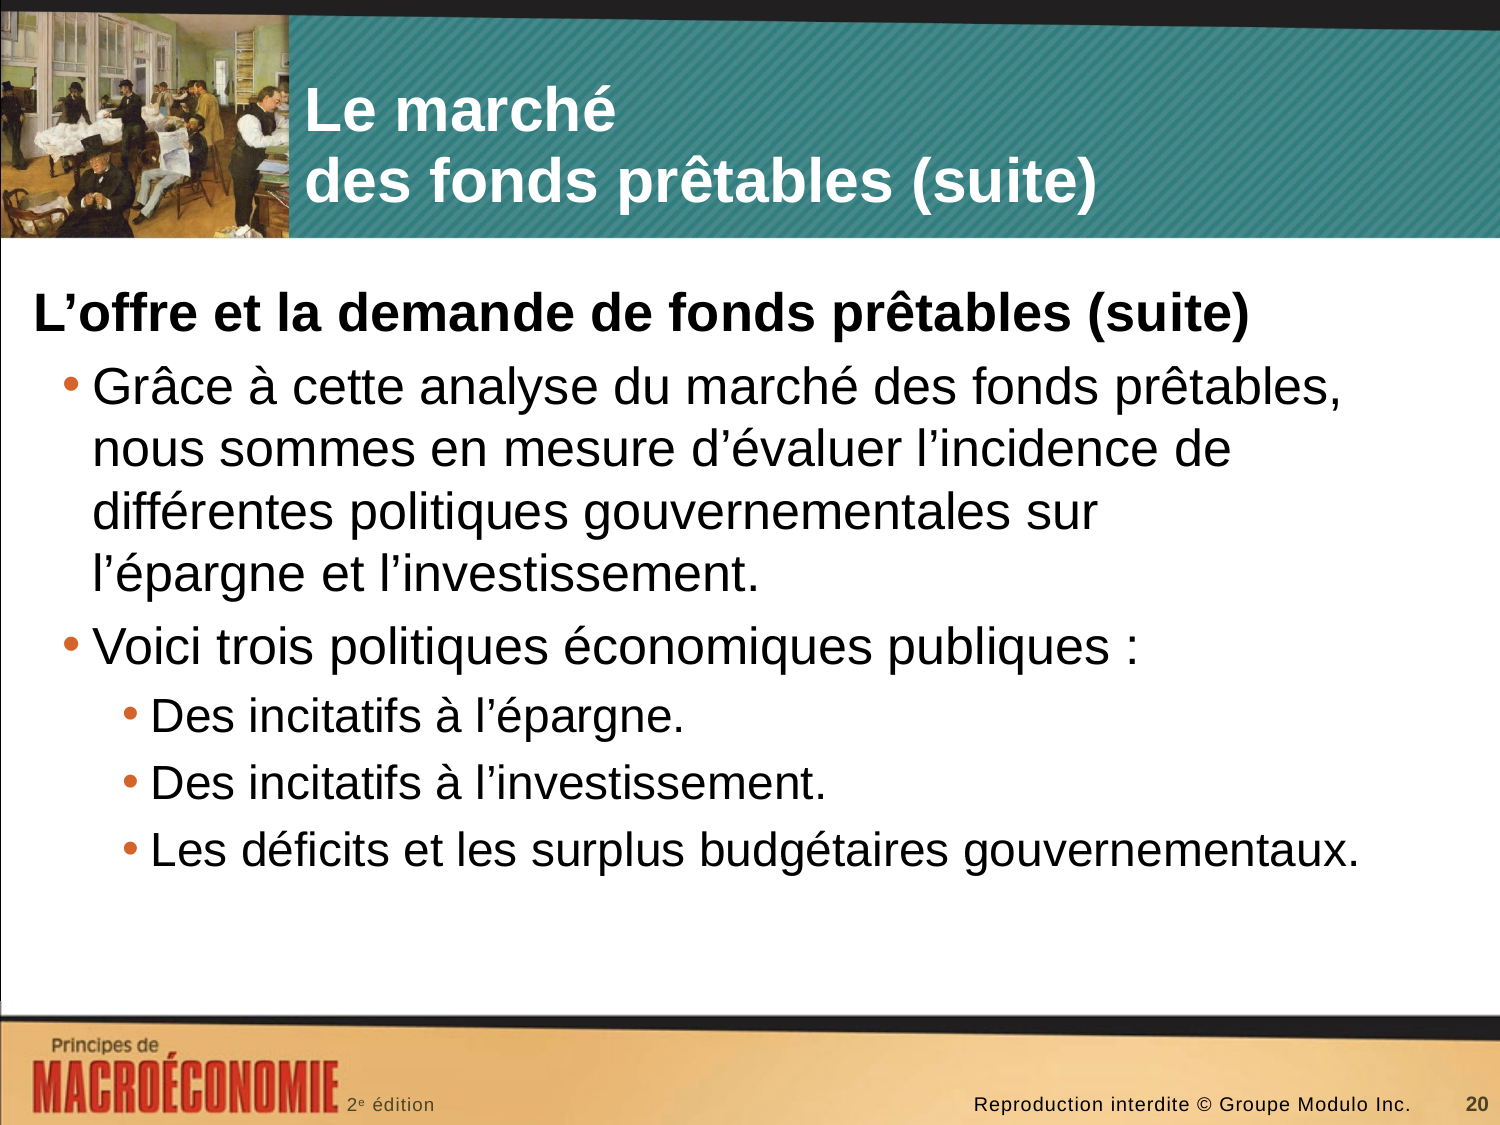

# Le marché des fonds prêtables (suite)
L’offre et la demande de fonds prêtables (suite)
Grâce à cette analyse du marché des fonds prêtables, nous sommes en mesure d’évaluer l’incidence de différentes politiques gouvernementales sur        l’épargne et l’investissement.
Voici trois politiques économiques publiques :
Des incitatifs à l’épargne.
Des incitatifs à l’investissement.
Les déficits et les surplus budgétaires gouvernementaux.
20